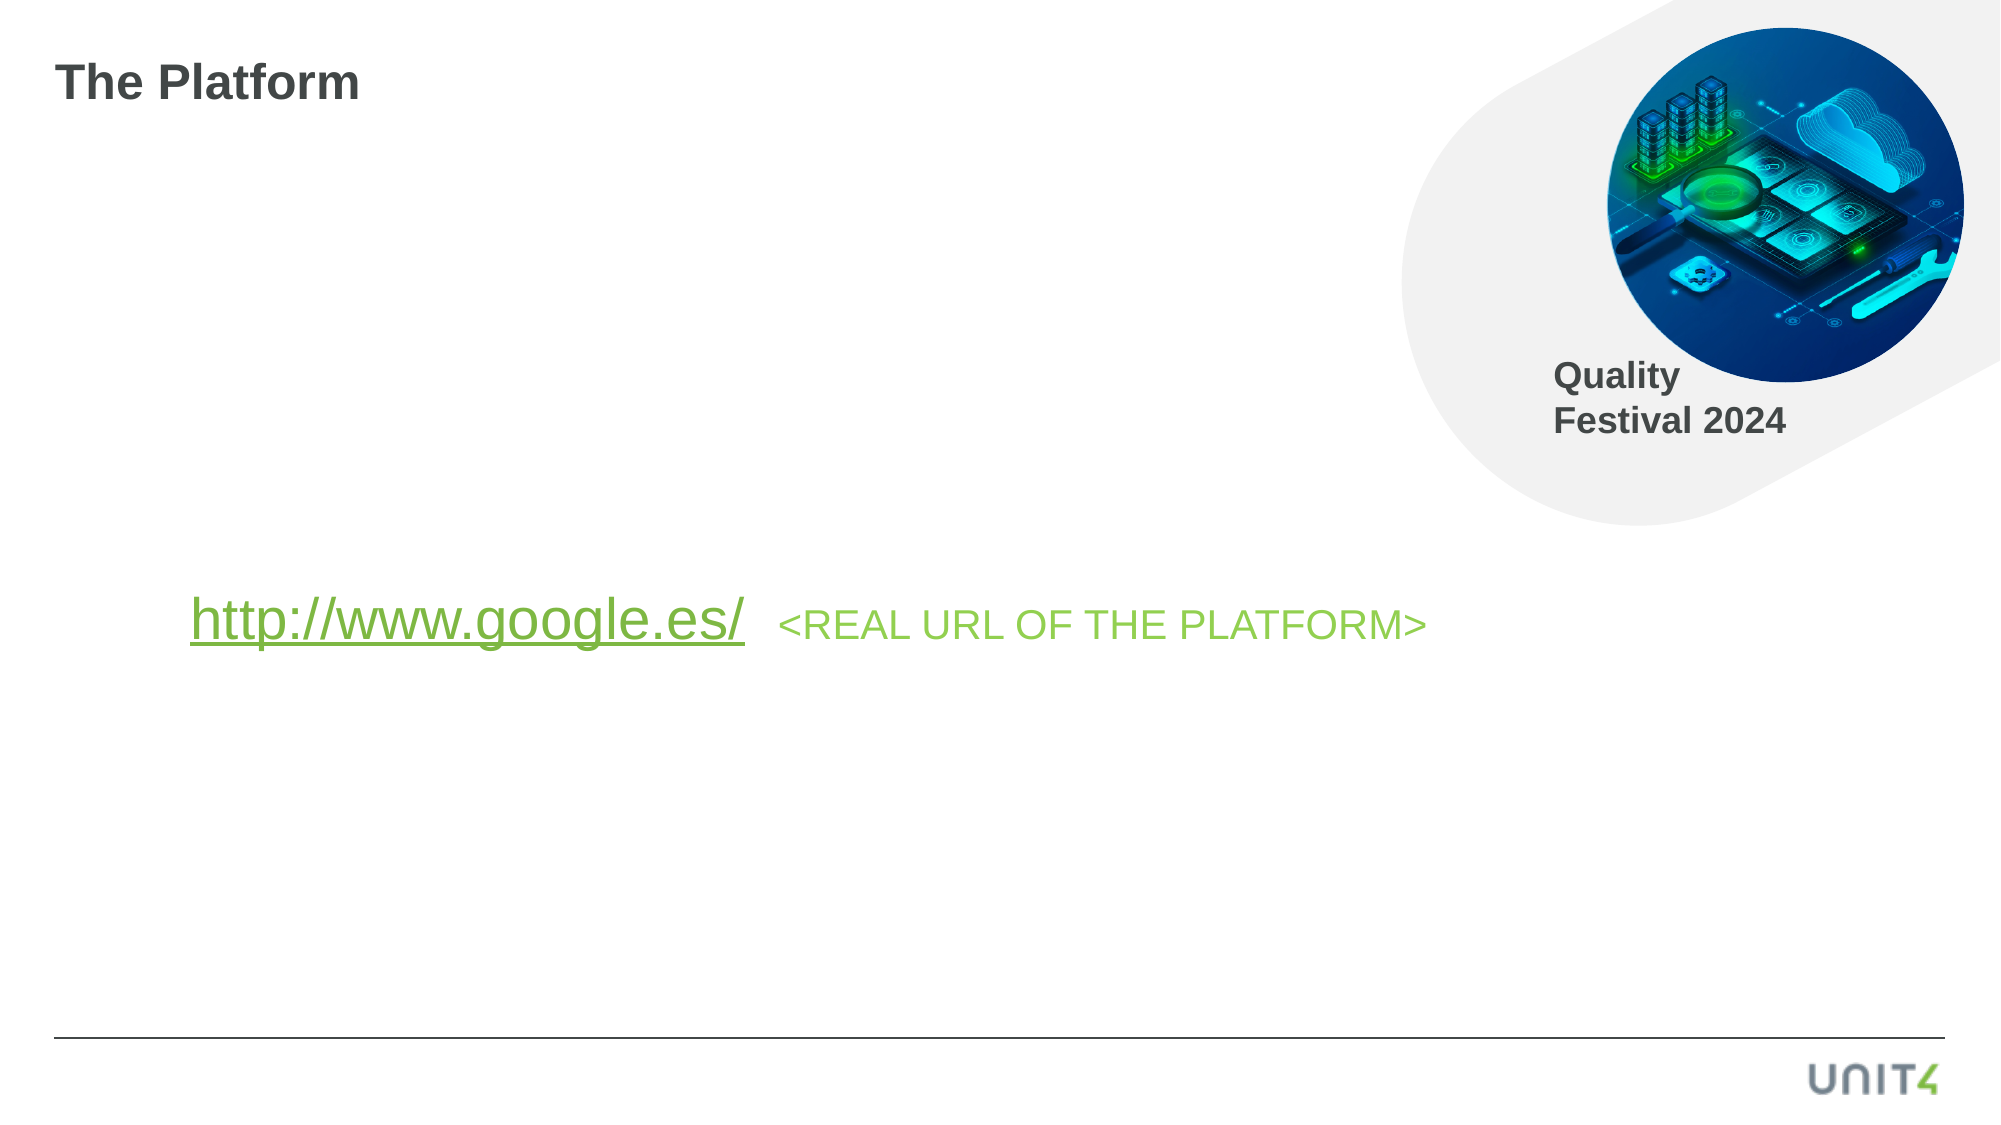

# The Platform
http://www.google.es/  <REAL URL OF THE PLATFORM>